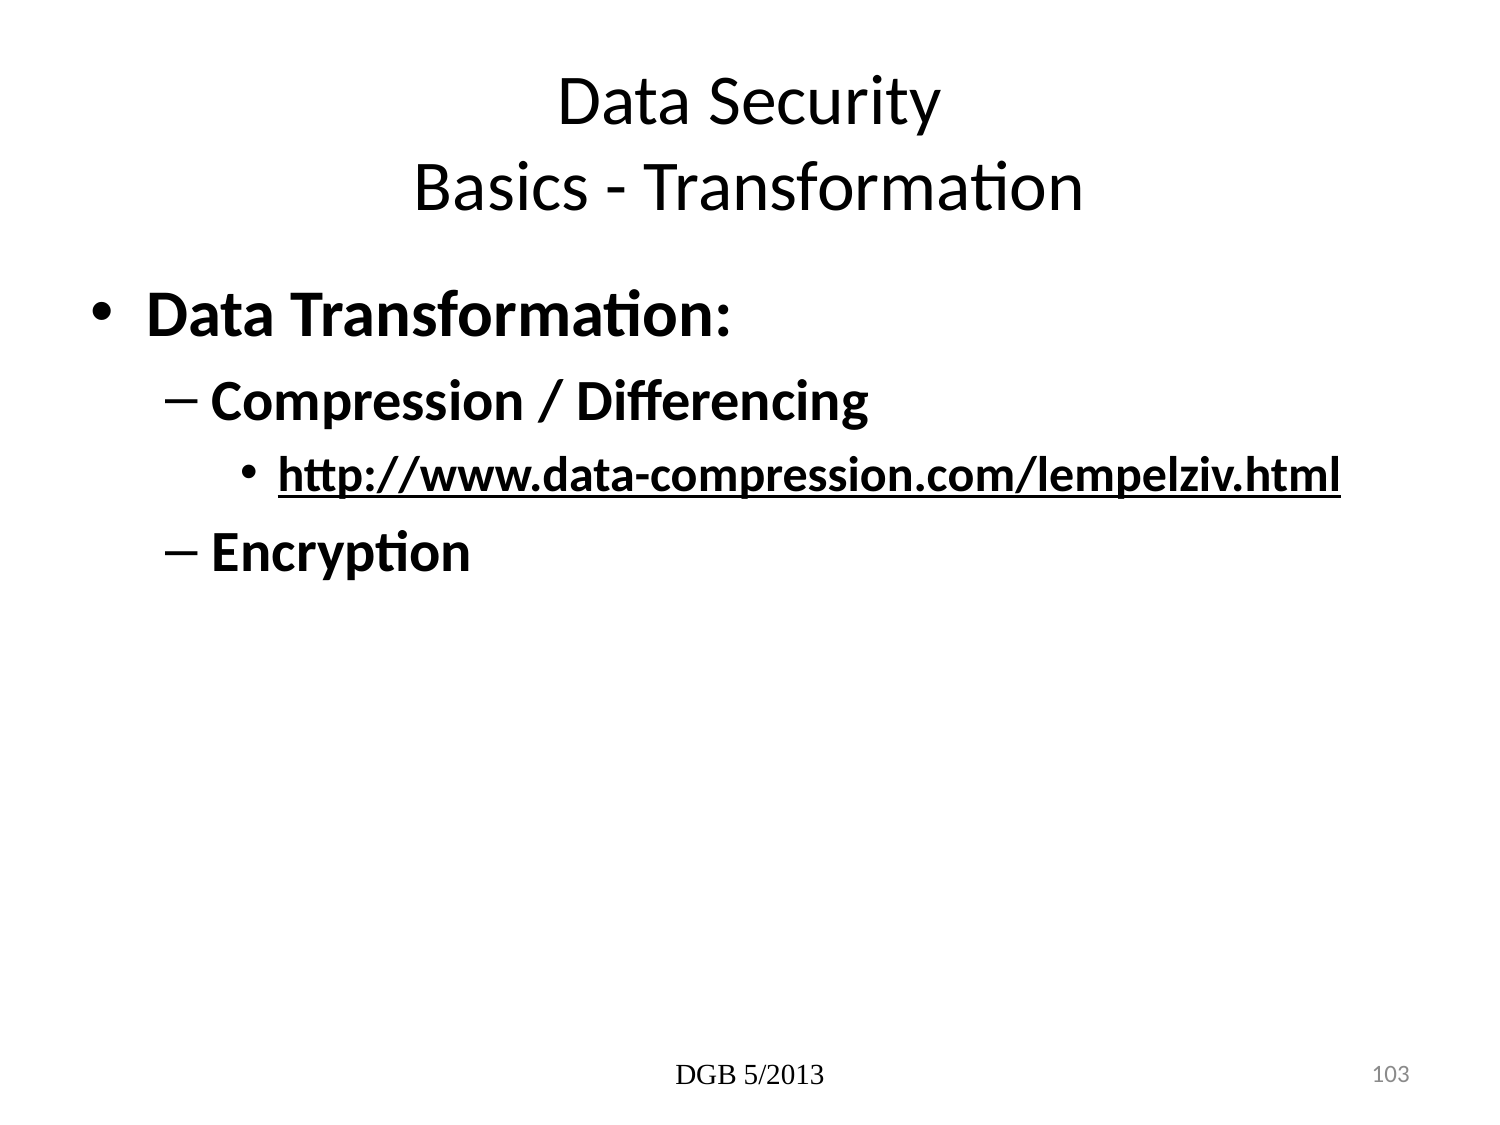

# Data Security Basics - Transformation
Data Transformation:
Compression / Differencing
http://www.data-compression.com/lempelziv.html
Encryption
DGB 5/2013
103